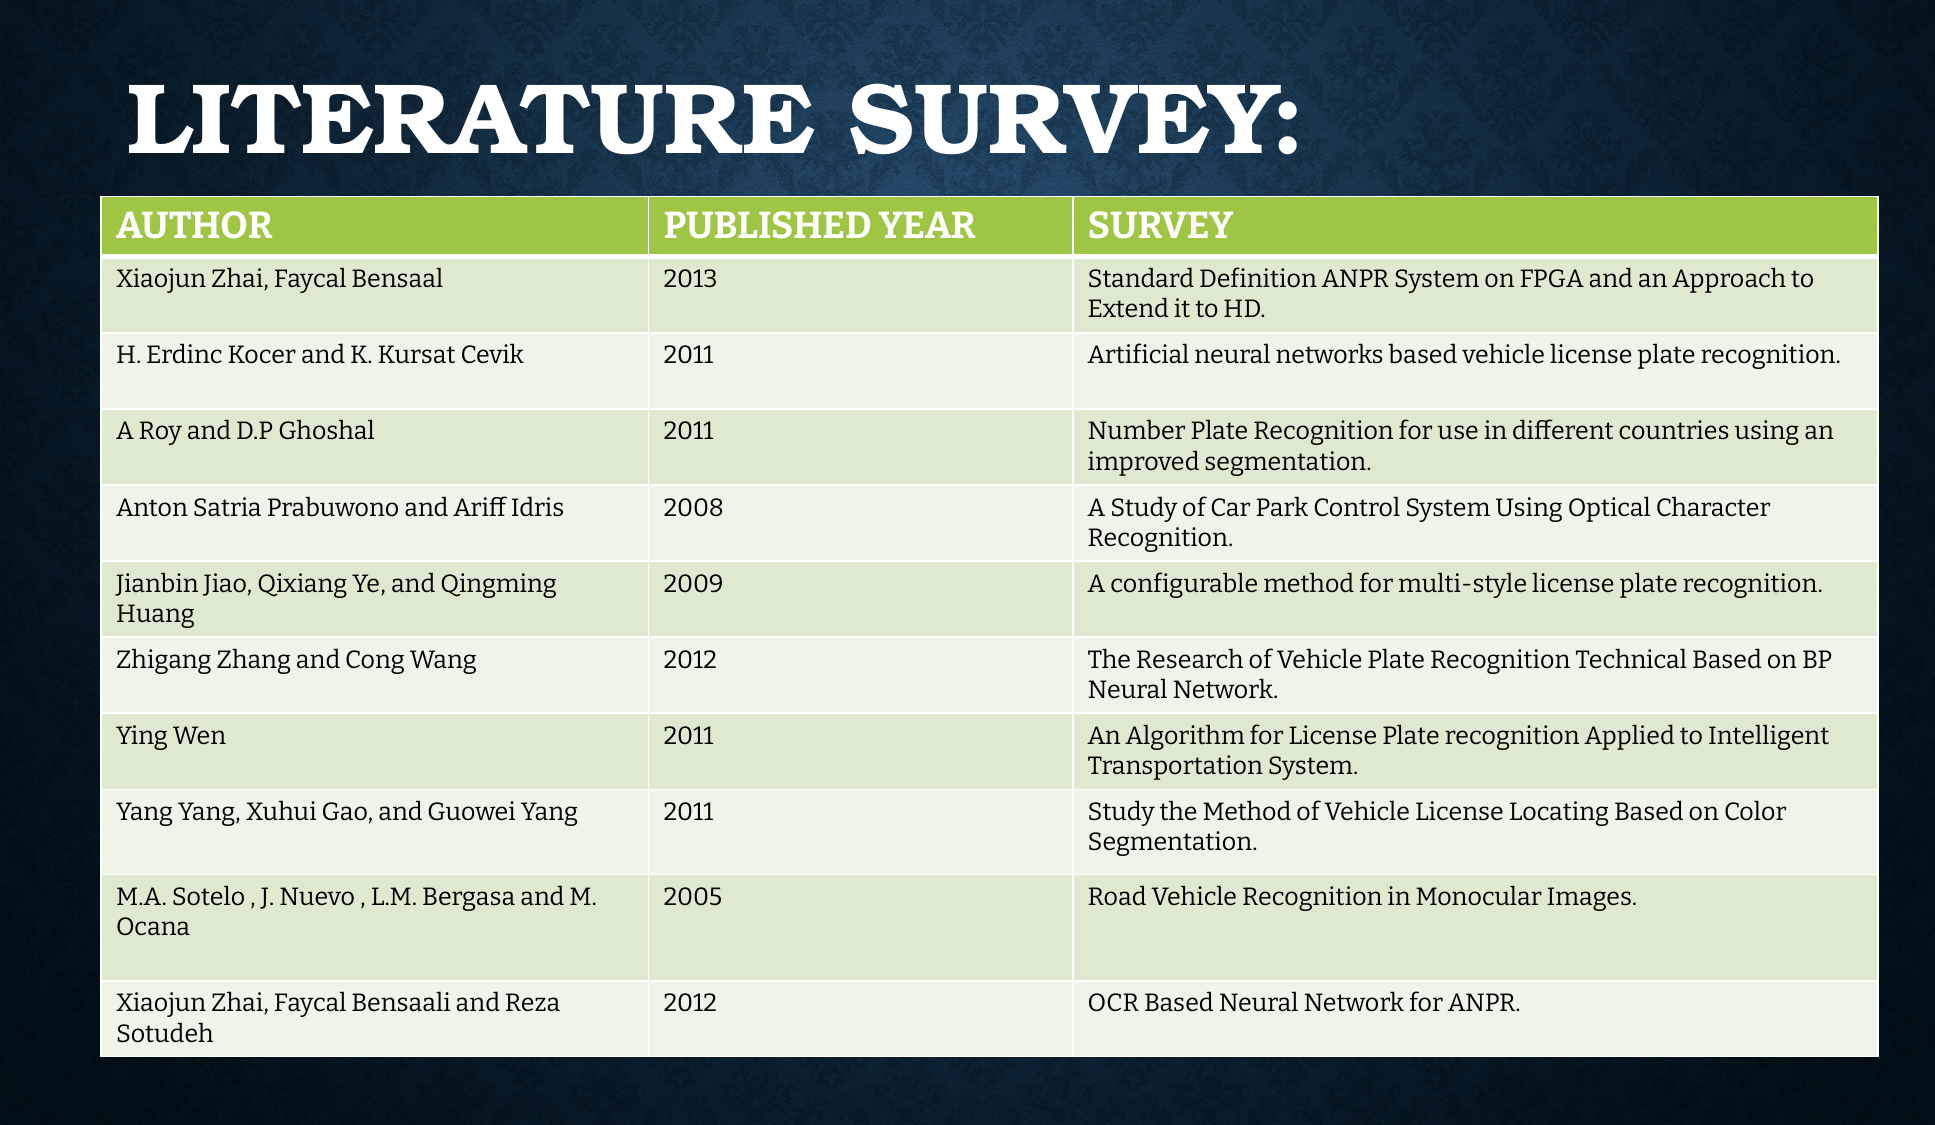

# Literature survey:
| AUTHOR | PUBLISHED YEAR | SURVEY |
| --- | --- | --- |
| Xiaojun Zhai, Faycal Bensaal | 2013 | Standard Definition ANPR System on FPGA and an Approach to Extend it to HD. |
| H. Erdinc Kocer and K. Kursat Cevik | 2011 | Artificial neural networks based vehicle license plate recognition. |
| A Roy and D.P Ghoshal | 2011 | Number Plate Recognition for use in different countries using an improved segmentation. |
| Anton Satria Prabuwono and Ariff Idris | 2008 | A Study of Car Park Control System Using Optical Character Recognition. |
| Jianbin Jiao, Qixiang Ye, and Qingming Huang | 2009 | A configurable method for multi-style license plate recognition. |
| Zhigang Zhang and Cong Wang | 2012 | The Research of Vehicle Plate Recognition Technical Based on BP Neural Network. |
| Ying Wen | 2011 | An Algorithm for License Plate recognition Applied to Intelligent Transportation System. |
| Yang Yang, Xuhui Gao, and Guowei Yang | 2011 | Study the Method of Vehicle License Locating Based on Color Segmentation. |
| M.A. Sotelo , J. Nuevo , L.M. Bergasa and M. Ocana | 2005 | Road Vehicle Recognition in Monocular Images. |
| Xiaojun Zhai, Faycal Bensaali and Reza Sotudeh | 2012 | OCR Based Neural Network for ANPR. |